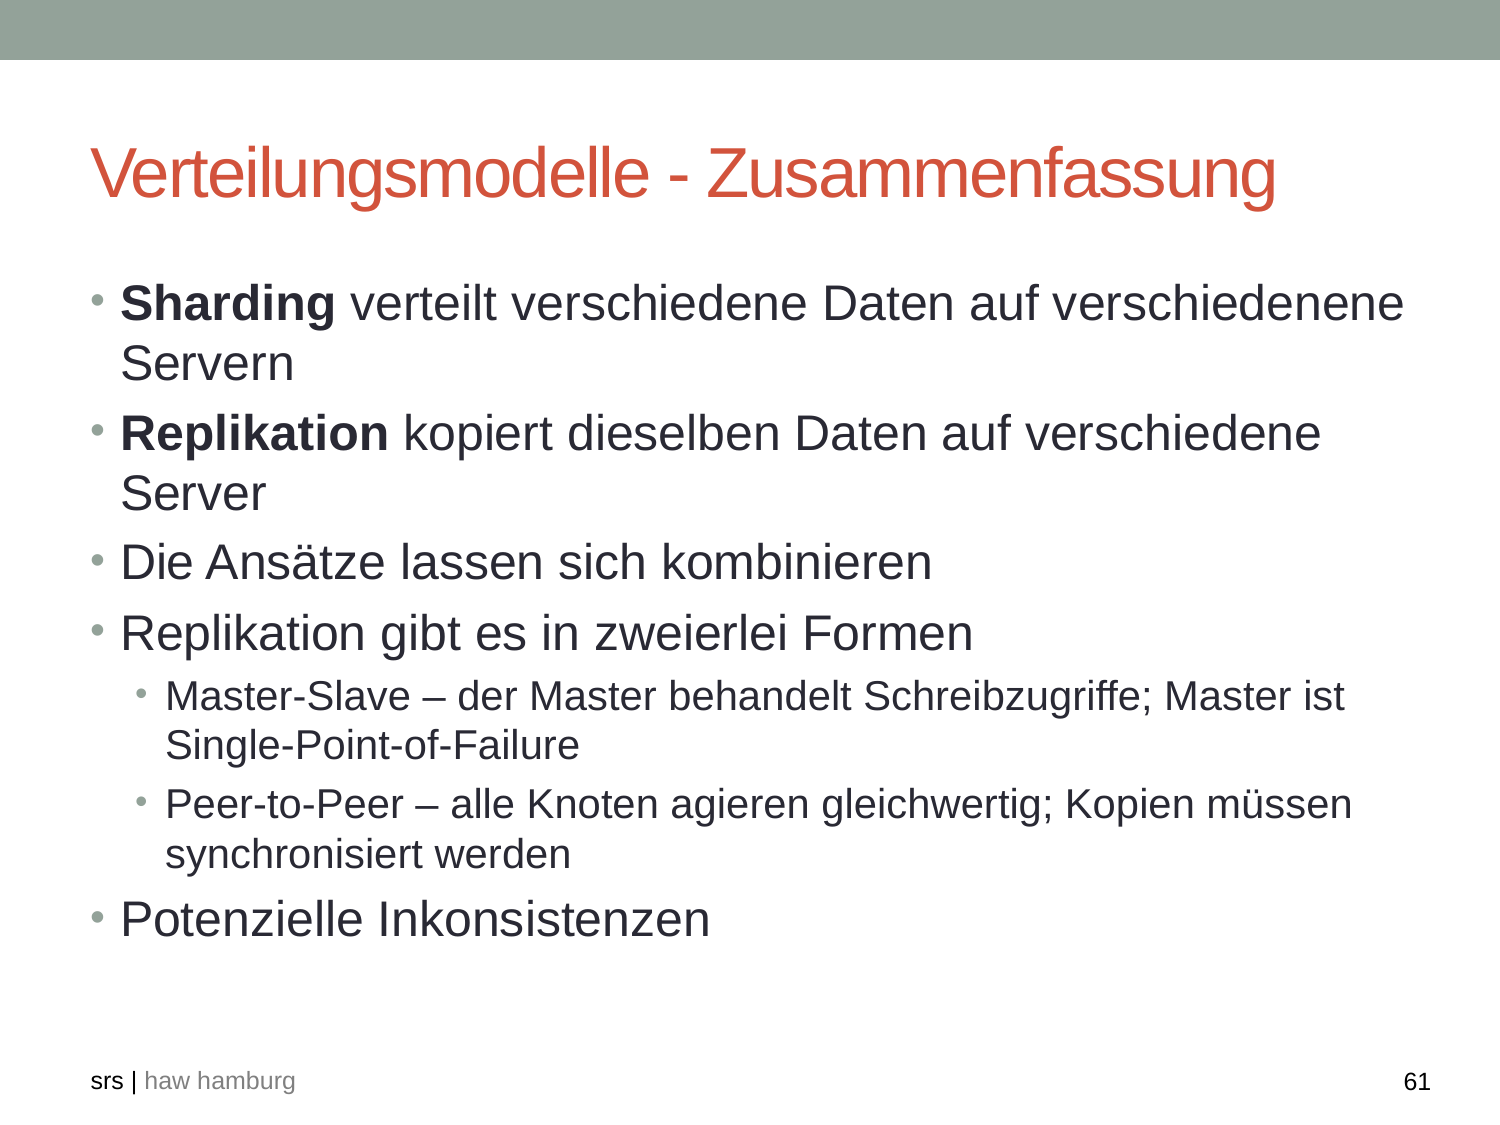

# Verteilungsmodelle - Zusammenfassung
Sharding verteilt verschiedene Daten auf verschiedenene Servern
Replikation kopiert dieselben Daten auf verschiedene Server
Die Ansätze lassen sich kombinieren
Replikation gibt es in zweierlei Formen
Master-Slave – der Master behandelt Schreibzugriffe; Master ist Single-Point-of-Failure
Peer-to-Peer – alle Knoten agieren gleichwertig; Kopien müssen synchronisiert werden
Potenzielle Inkonsistenzen